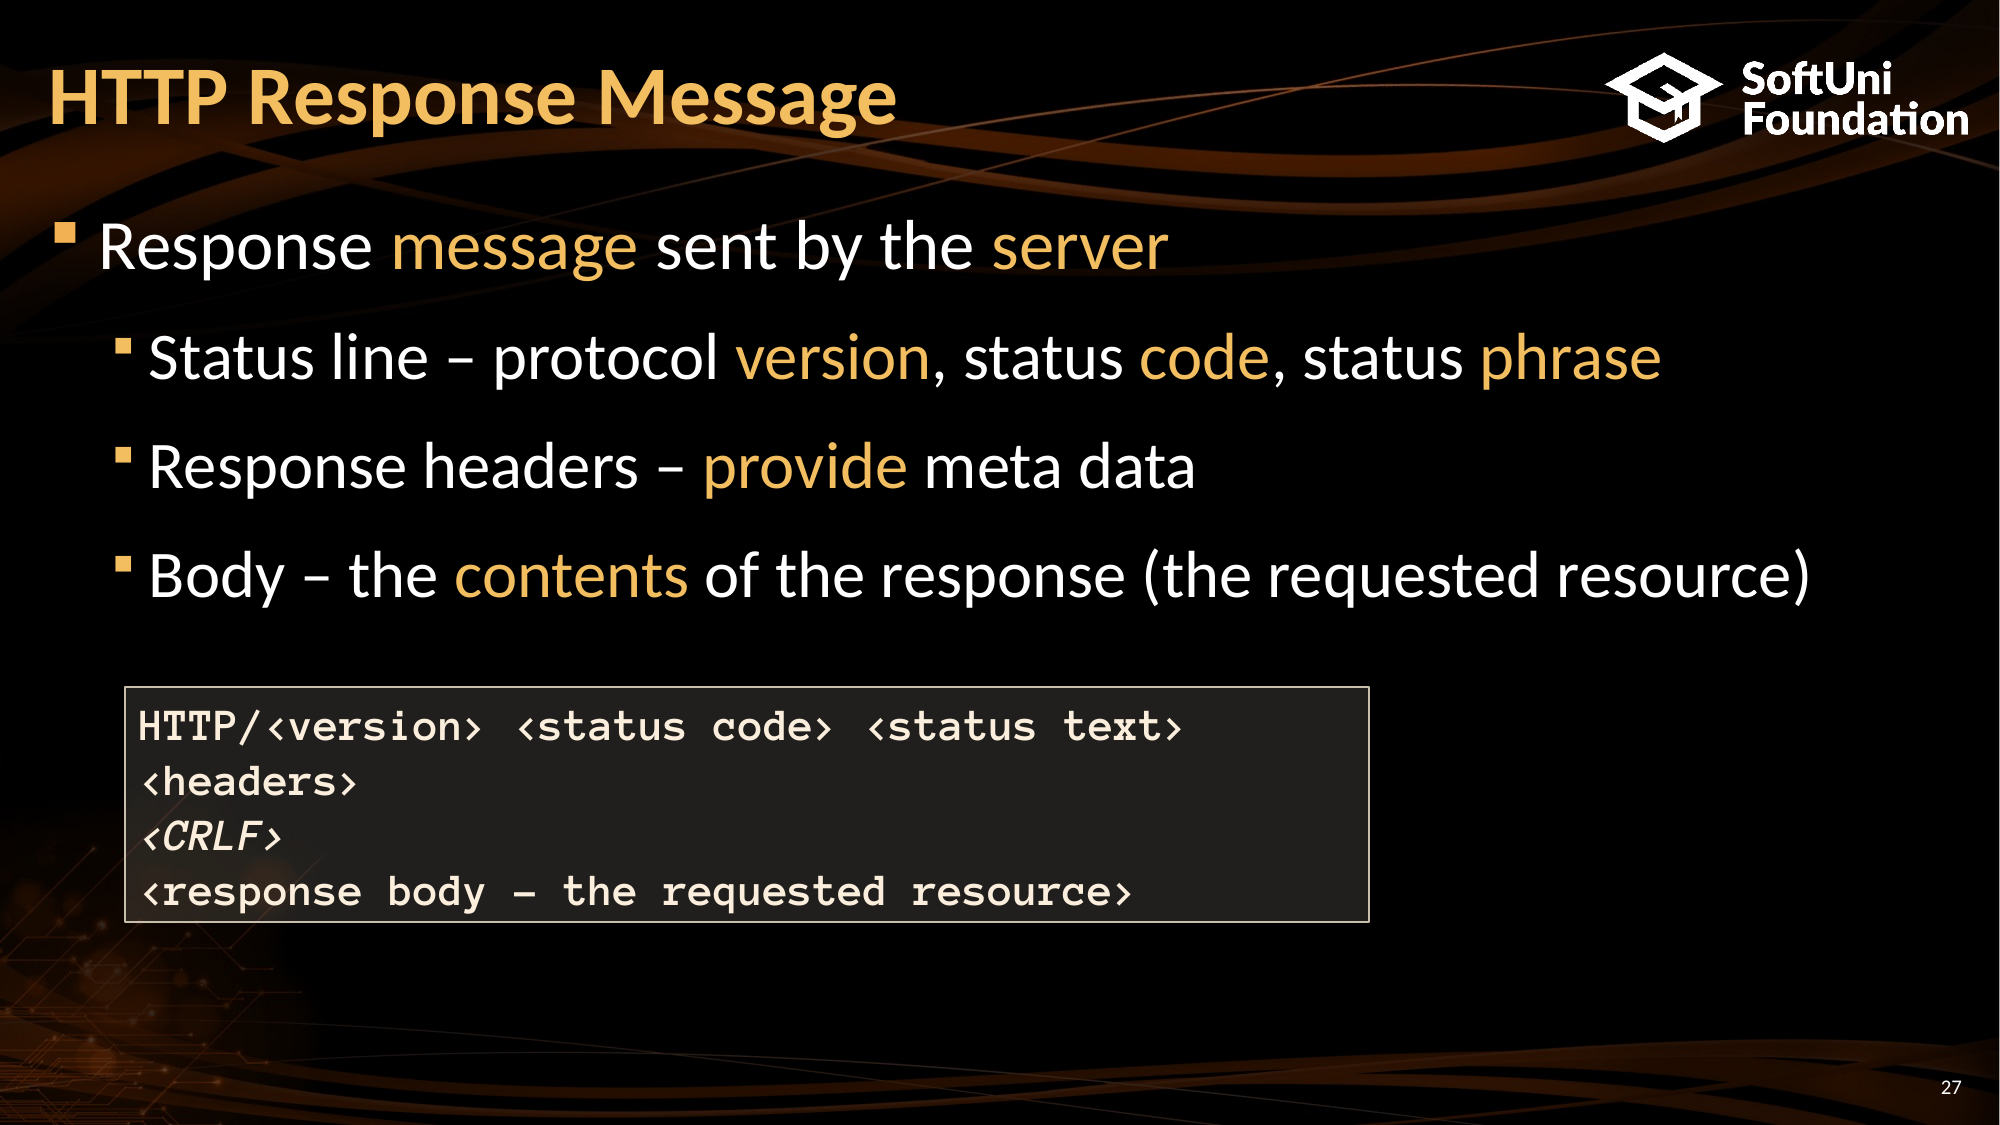

# HTTP Response Message
Response message sent by the server
Status line – protocol version, status code, status phrase
Response headers – provide meta data
Body – the contents of the response (the requested resource)
HTTP/<version> <status code> <status text>
<headers>
<CRLF>
<response body – the requested resource>
27